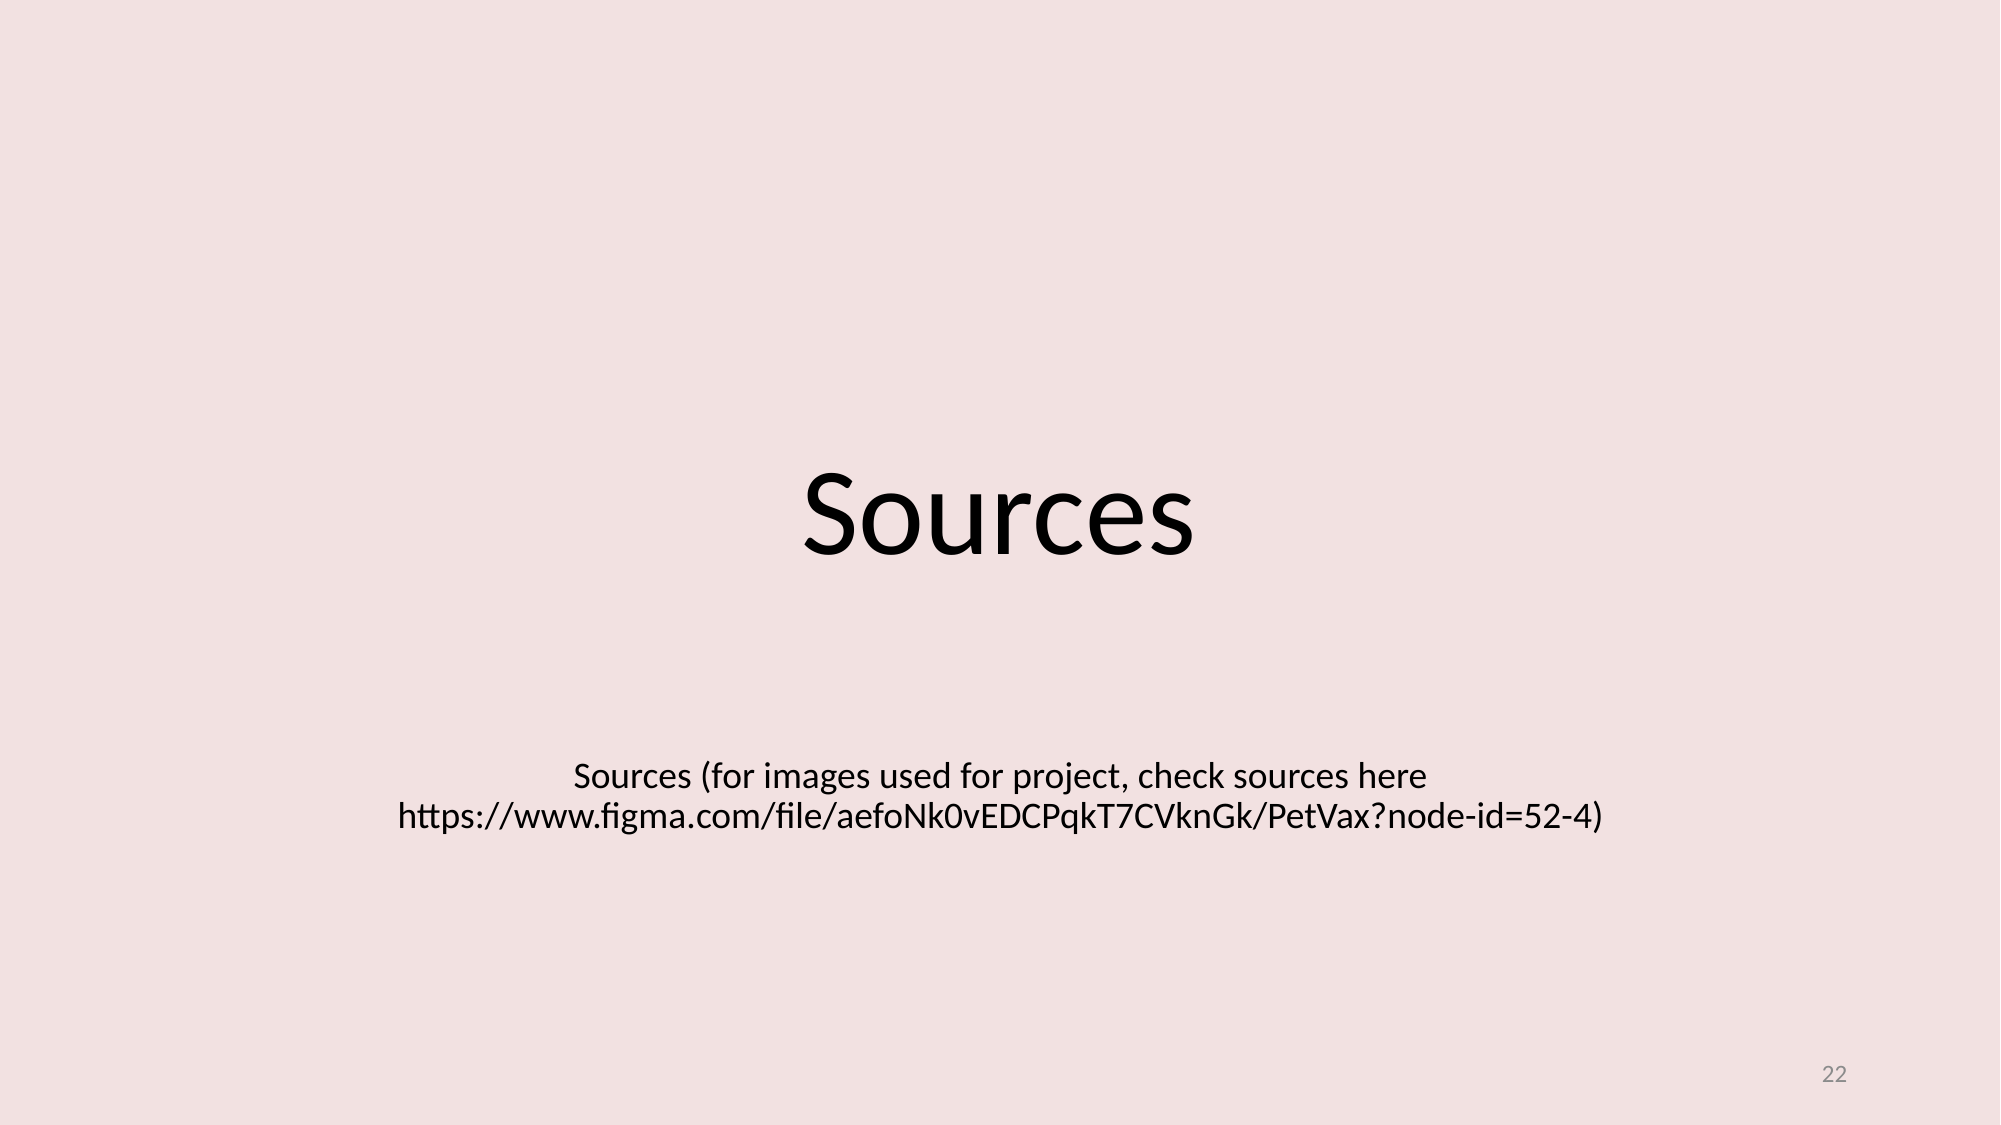

# Sources
Sources (for images used for project, check sources here https://www.figma.com/file/aefoNk0vEDCPqkT7CVknGk/PetVax?node-id=52-4)

22